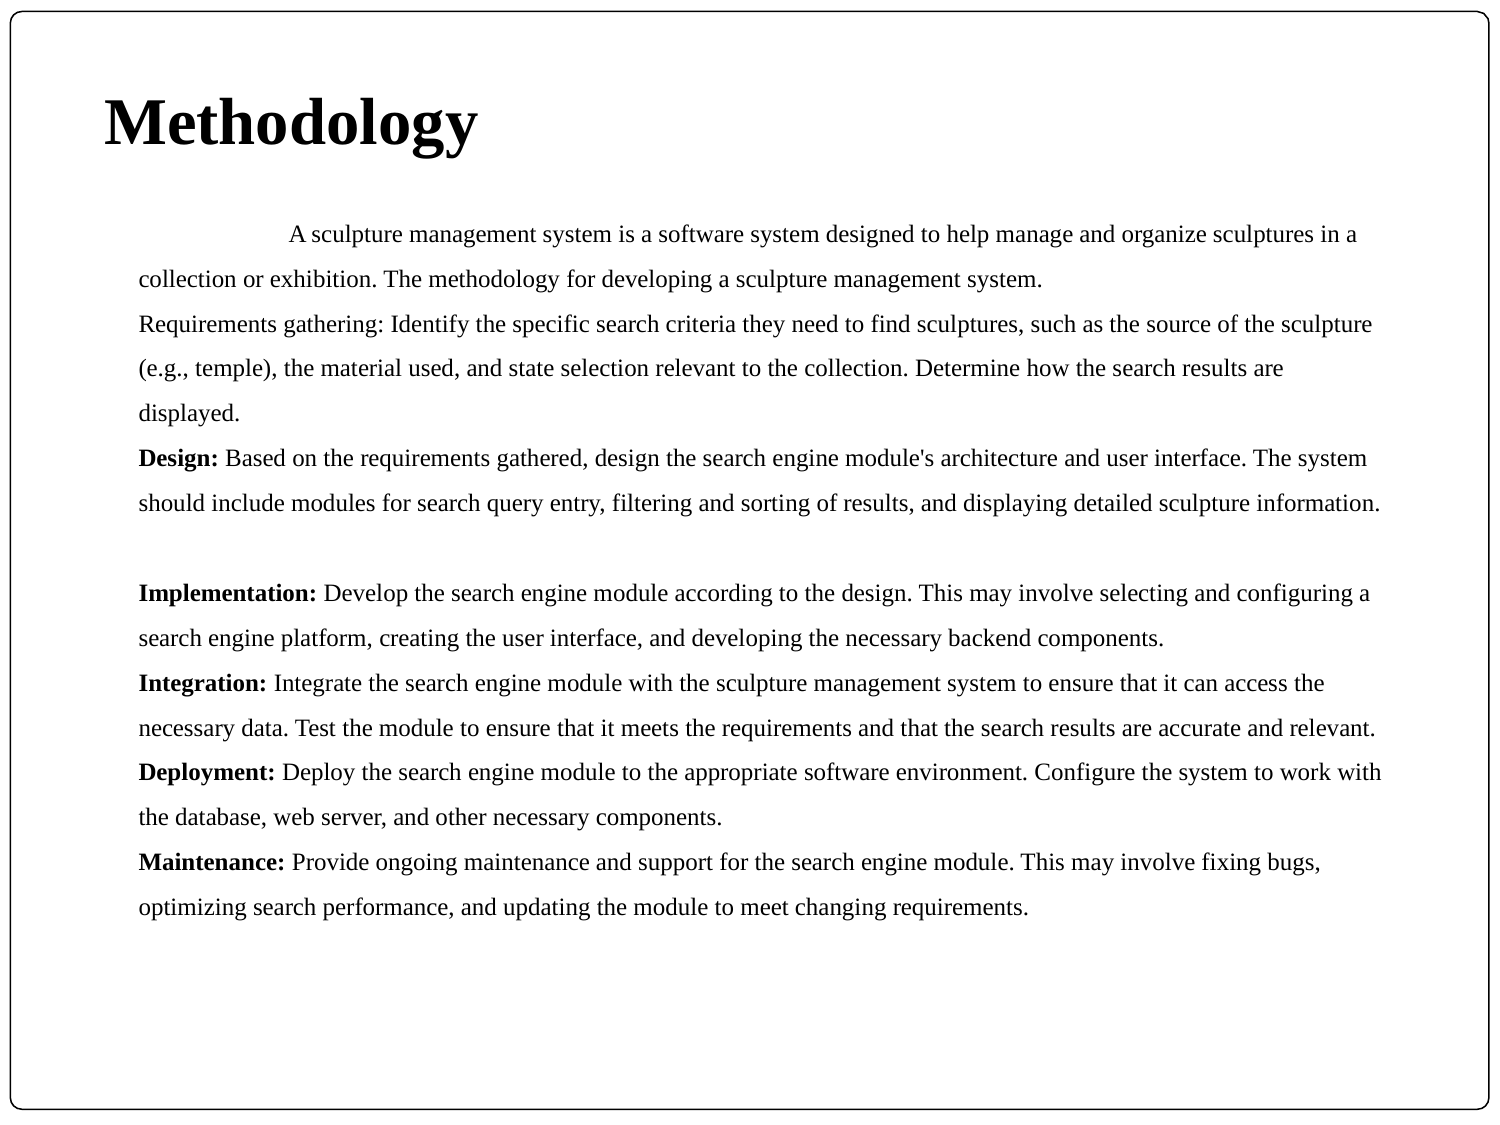

# Methodology A sculpture management system is a software system designed to help manage and organize sculptures in a collection or exhibition. The methodology for developing a sculpture management system. Requirements gathering: Identify the specific search criteria they need to find sculptures, such as the source of the sculpture (e.g., temple), the material used, and state selection relevant to the collection. Determine how the search results are displayed. Design: Based on the requirements gathered, design the search engine module's architecture and user interface. The system should include modules for search query entry, filtering and sorting of results, and displaying detailed sculpture information. Implementation: Develop the search engine module according to the design. This may involve selecting and configuring a search engine platform, creating the user interface, and developing the necessary backend components. Integration: Integrate the search engine module with the sculpture management system to ensure that it can access the necessary data. Test the module to ensure that it meets the requirements and that the search results are accurate and relevant. Deployment: Deploy the search engine module to the appropriate software environment. Configure the system to work with the database, web server, and other necessary components. Maintenance: Provide ongoing maintenance and support for the search engine module. This may involve fixing bugs, optimizing search performance, and updating the module to meet changing requirements.